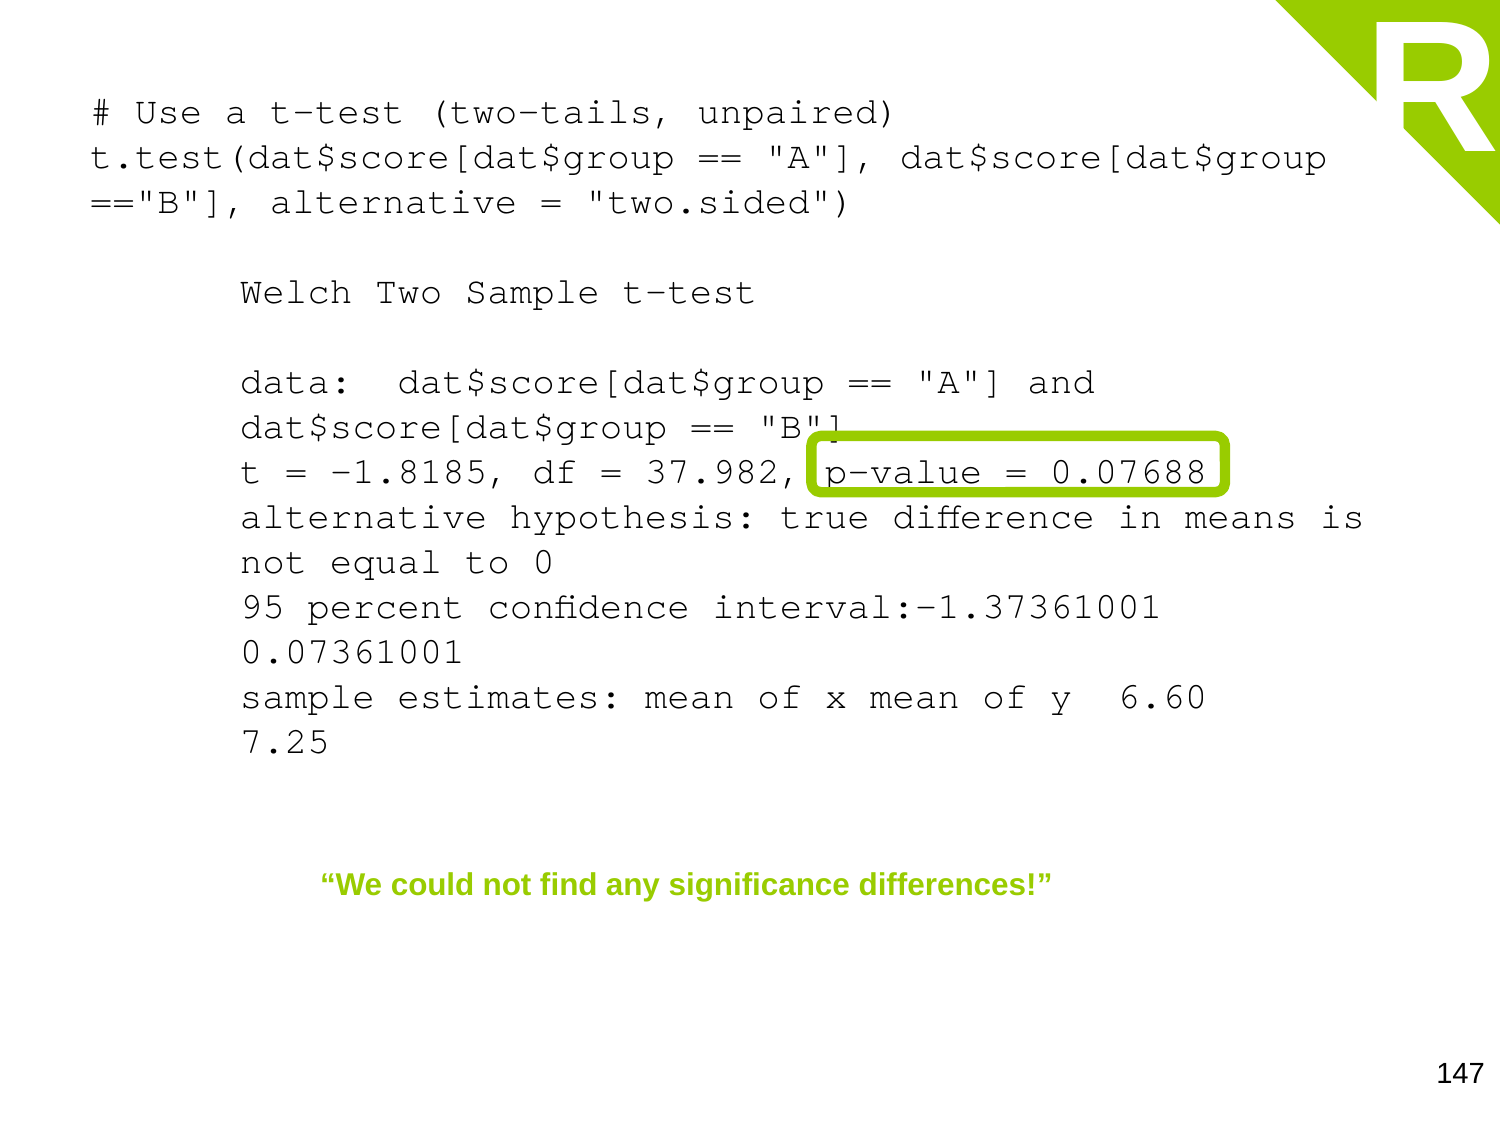

R

# Use a t-test (two-tails, unpaired)
t.test(dat$score[dat$group == "A"], dat$score[dat$group =="B"], alternative = "two.sided")

Welch Two Sample t-test
data:  dat$score[dat$group == "A"] and dat$score[dat$group == "B"]
t = -1.8185, df = 37.982, p-value = 0.07688
alternative hypothesis: true difference in means is not equal to 0
95 percent confidence interval:-1.37361001  0.07361001
sample estimates: mean of x mean of y  6.60      7.25

“We could not find any significance differences!”
147